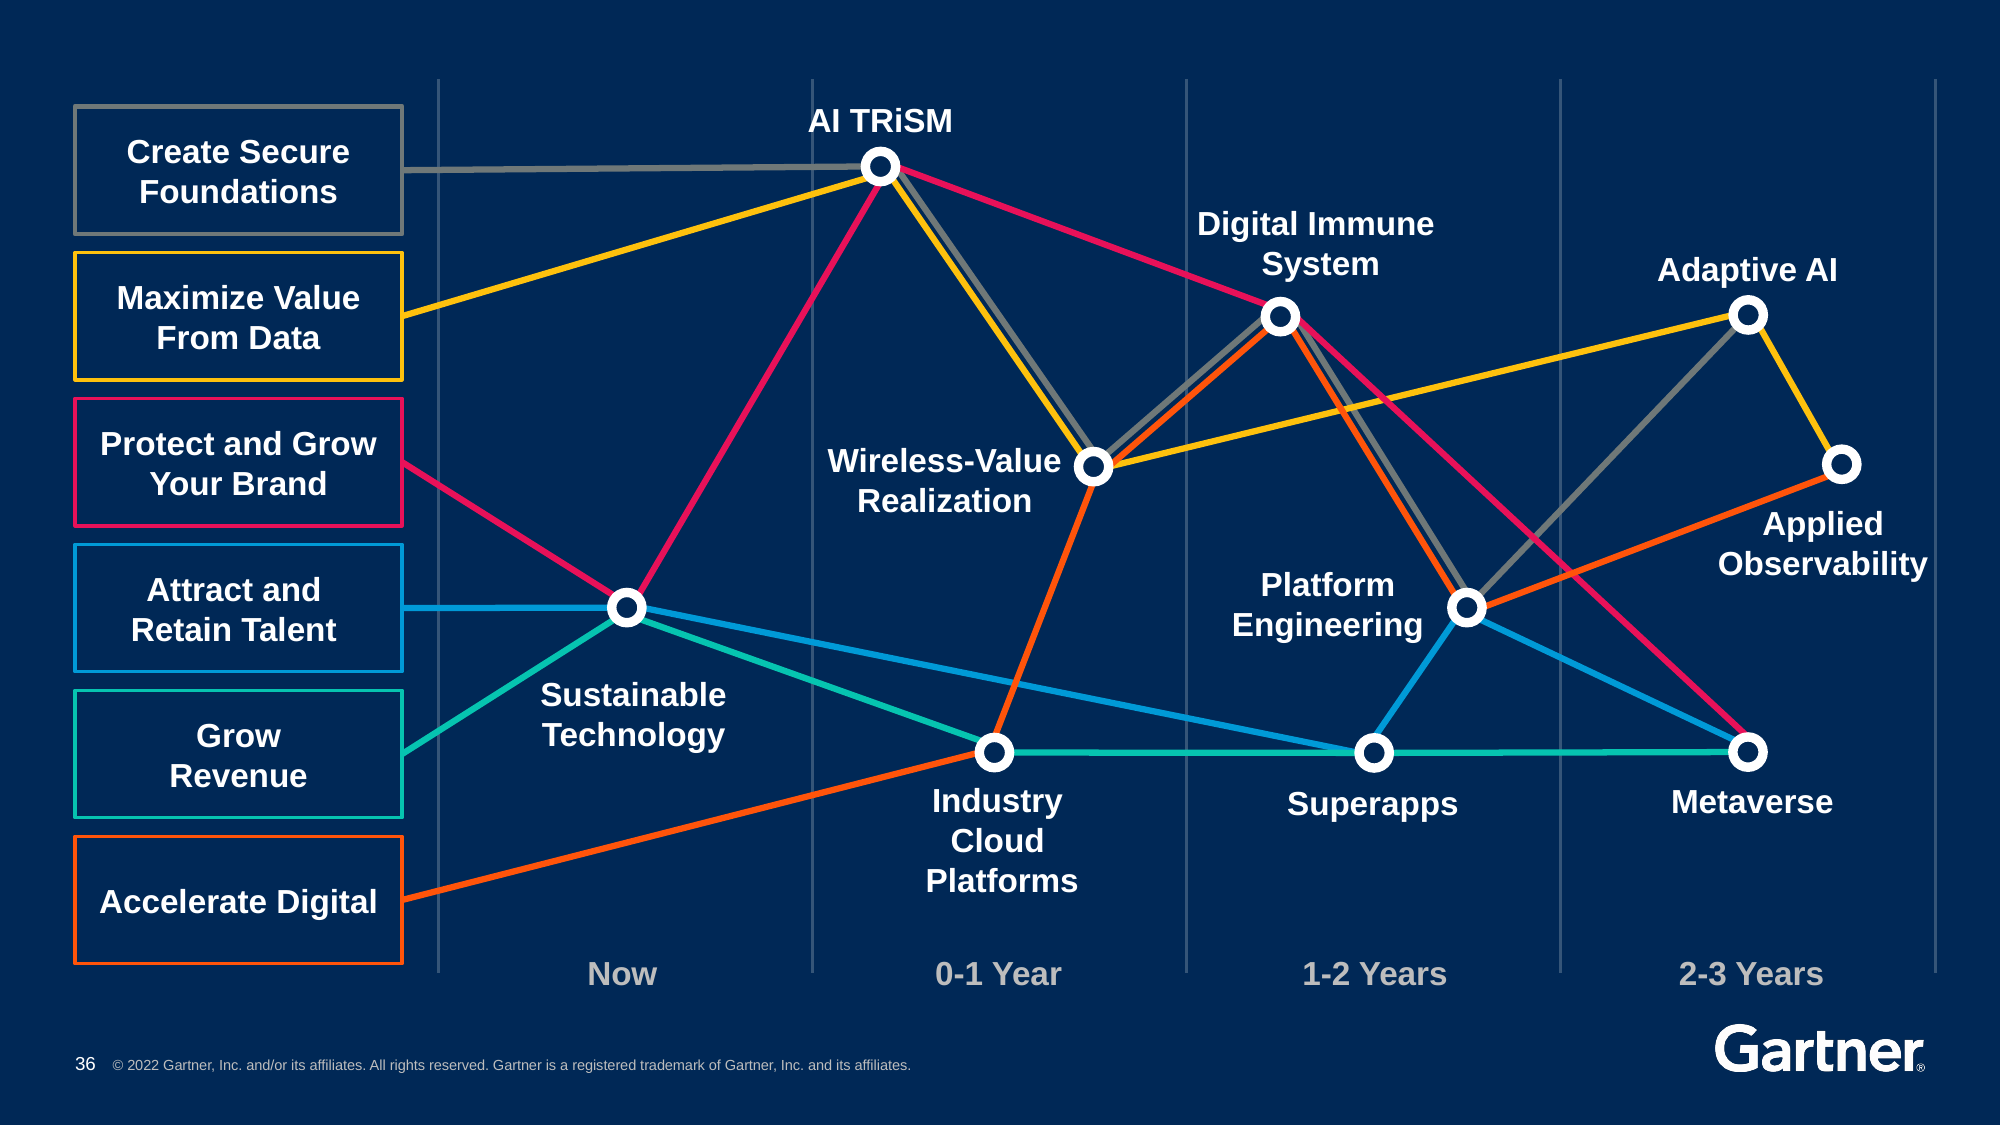

Now
0-1 Year
1-2 Years
2-3 Years
AI TRiSM

Digital Immune
System

Adaptive AI

Applied Observability
Wireless-Value Realization

Platform Engineering

Sustainable Technology

Metaverse

Industry
Cloud
Platforms

Superapps
Create Secure Foundations
Maximize Value
From Data
Protect and Grow Your Brand
Attract and
Retain Talent
Grow
Revenue
Accelerate Digital